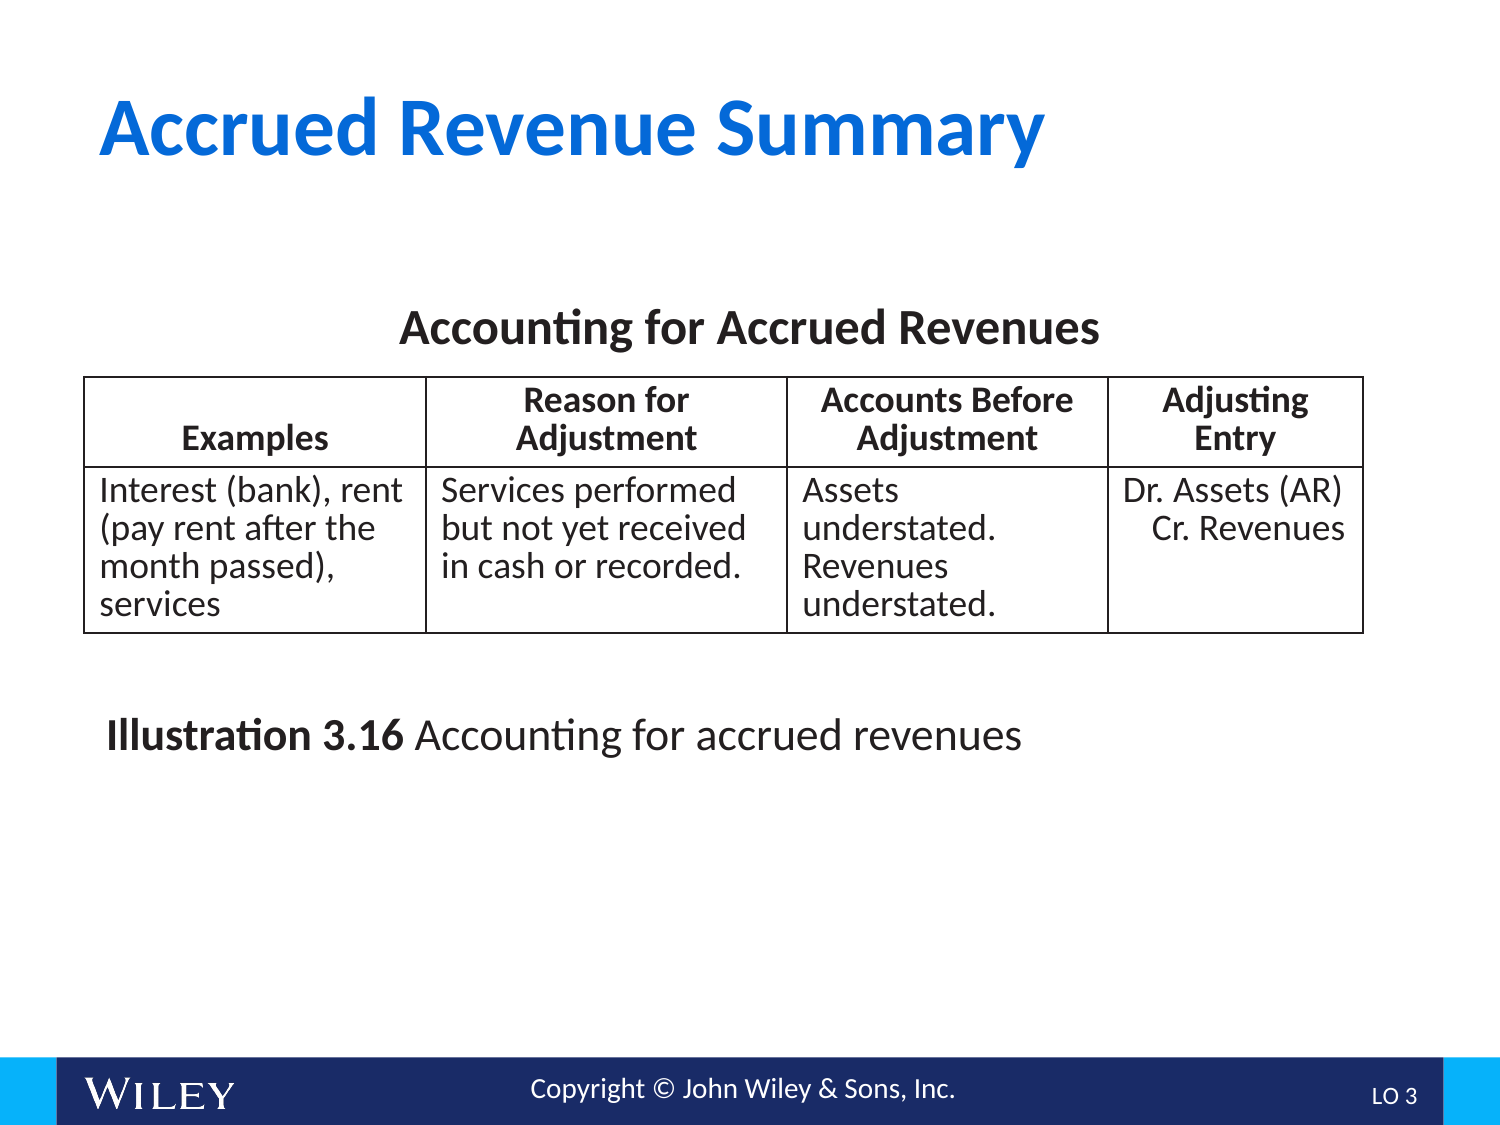

# Accrued Revenue Summary
Accounting for Accrued Revenues
| Examples | Reason for Adjustment | Accounts Before Adjustment | Adjusting Entry |
| --- | --- | --- | --- |
| Interest (bank), rent (pay rent after the month passed), services | Services performed but not yet received in cash or recorded. | Assets understated. Revenues understated. | Dr. Assets (AR) Cr. Revenues |
Illustration 3.16 Accounting for accrued revenues
L O 3